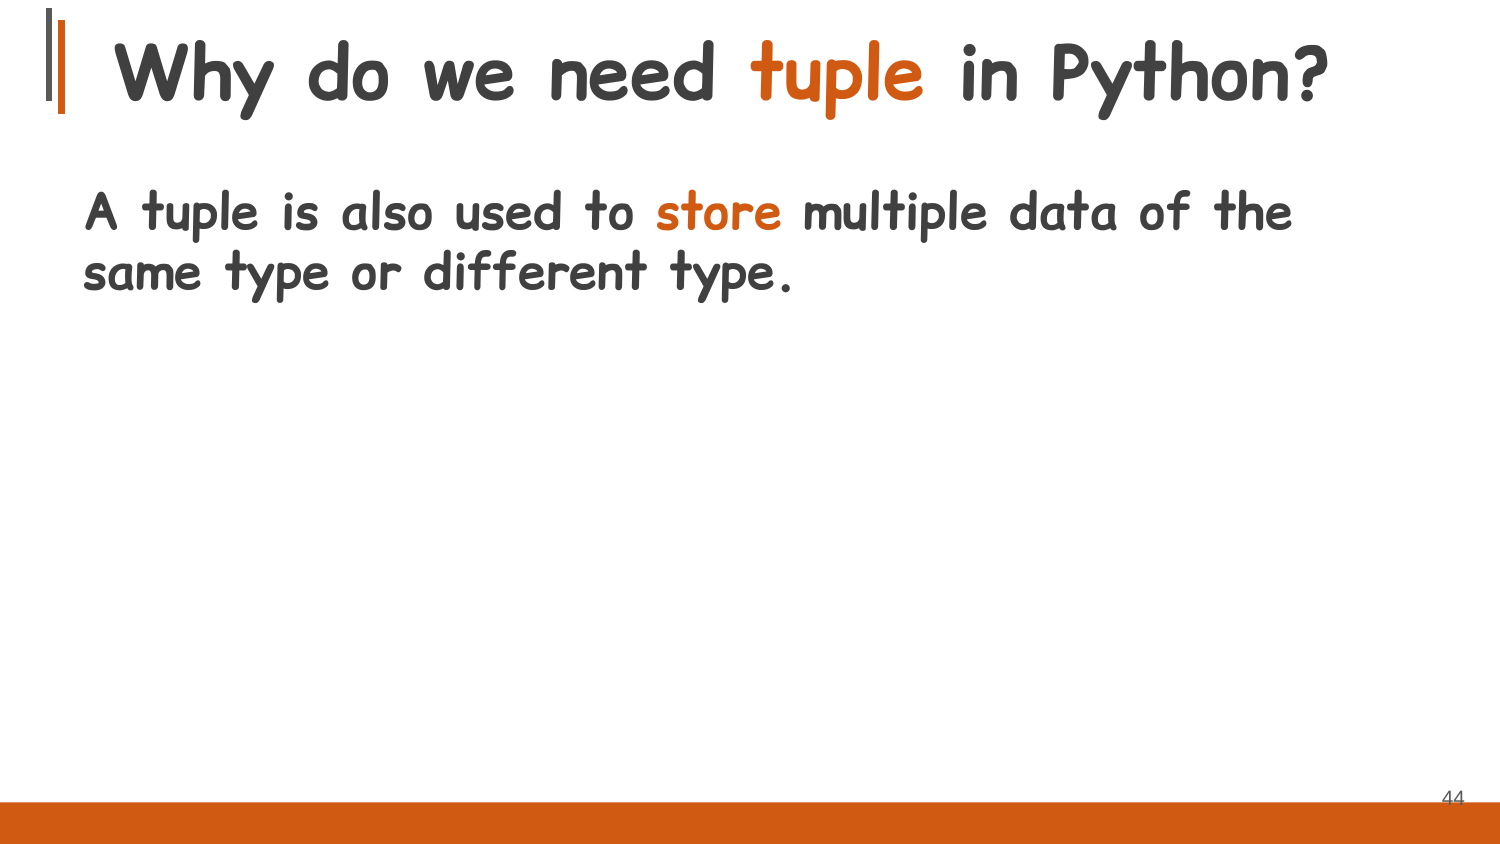

# Why do we need tuple in Python?
A tuple is also used to store multiple data of the same type or different type.
44